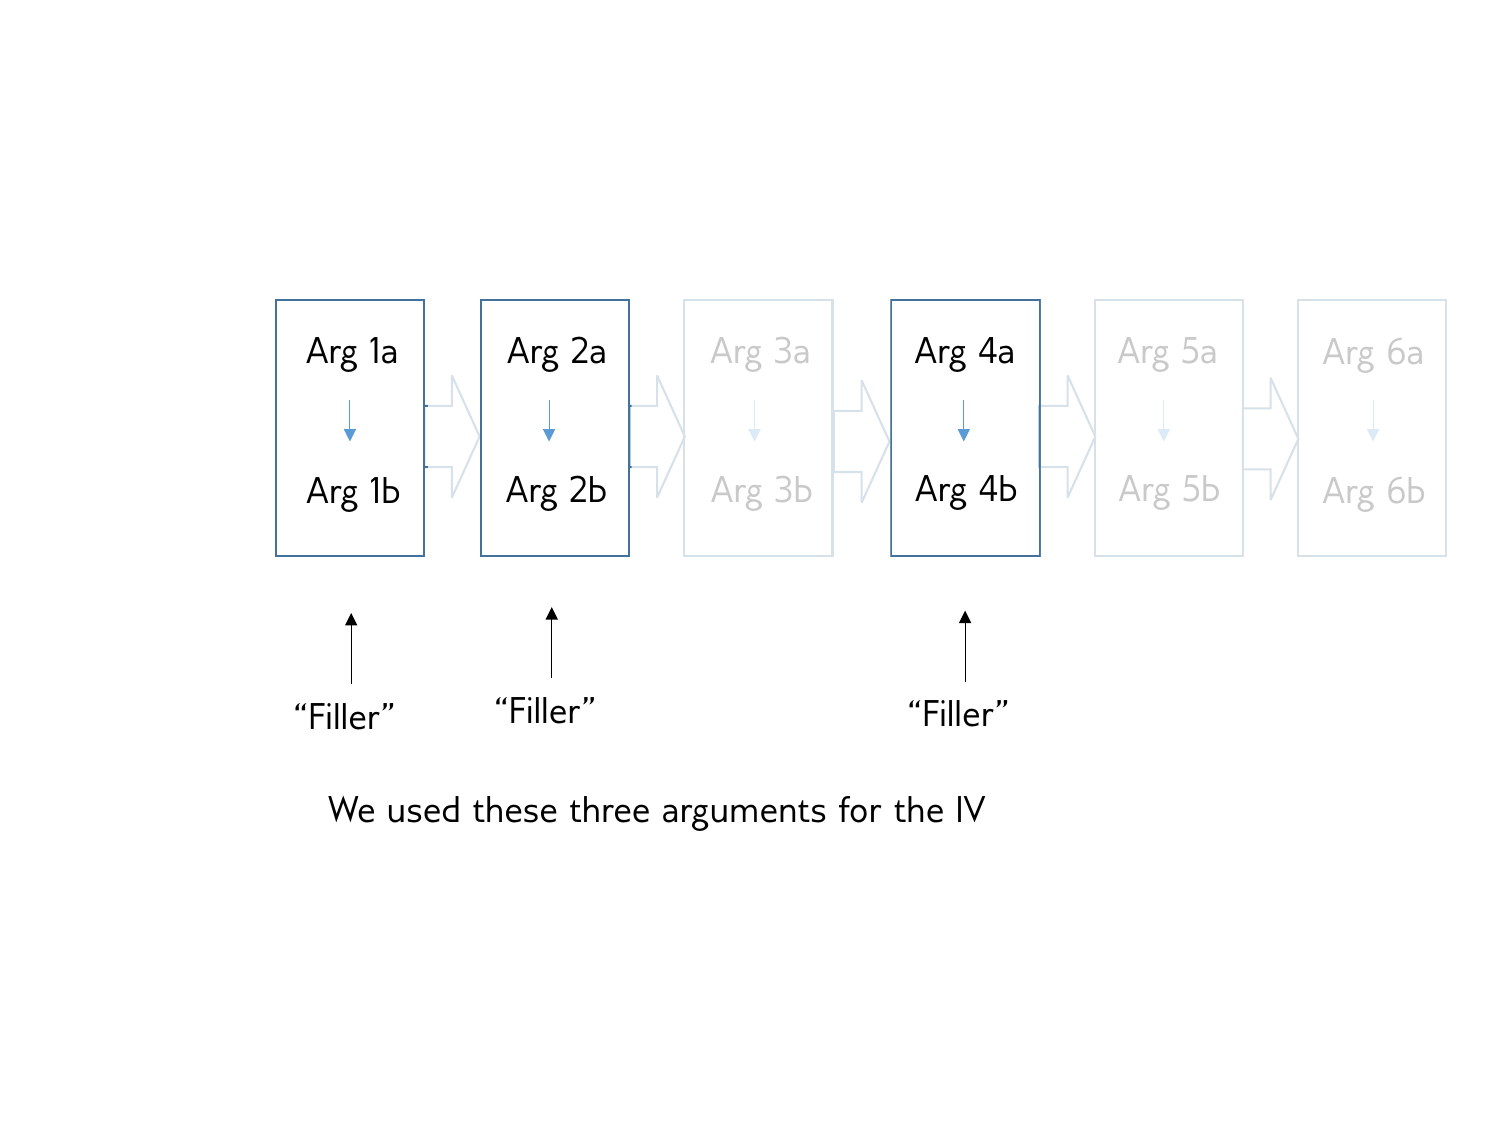

Arg 1a
Arg 2a
Arg 3a
Arg 4a
Arg 5a
Arg 6a

Arg 4b
Arg 5b
Arg 2b
Arg 3b
Arg 1b
Arg 6b
“Filler”
“Filler”
“Filler”
We used these three arguments for the IV